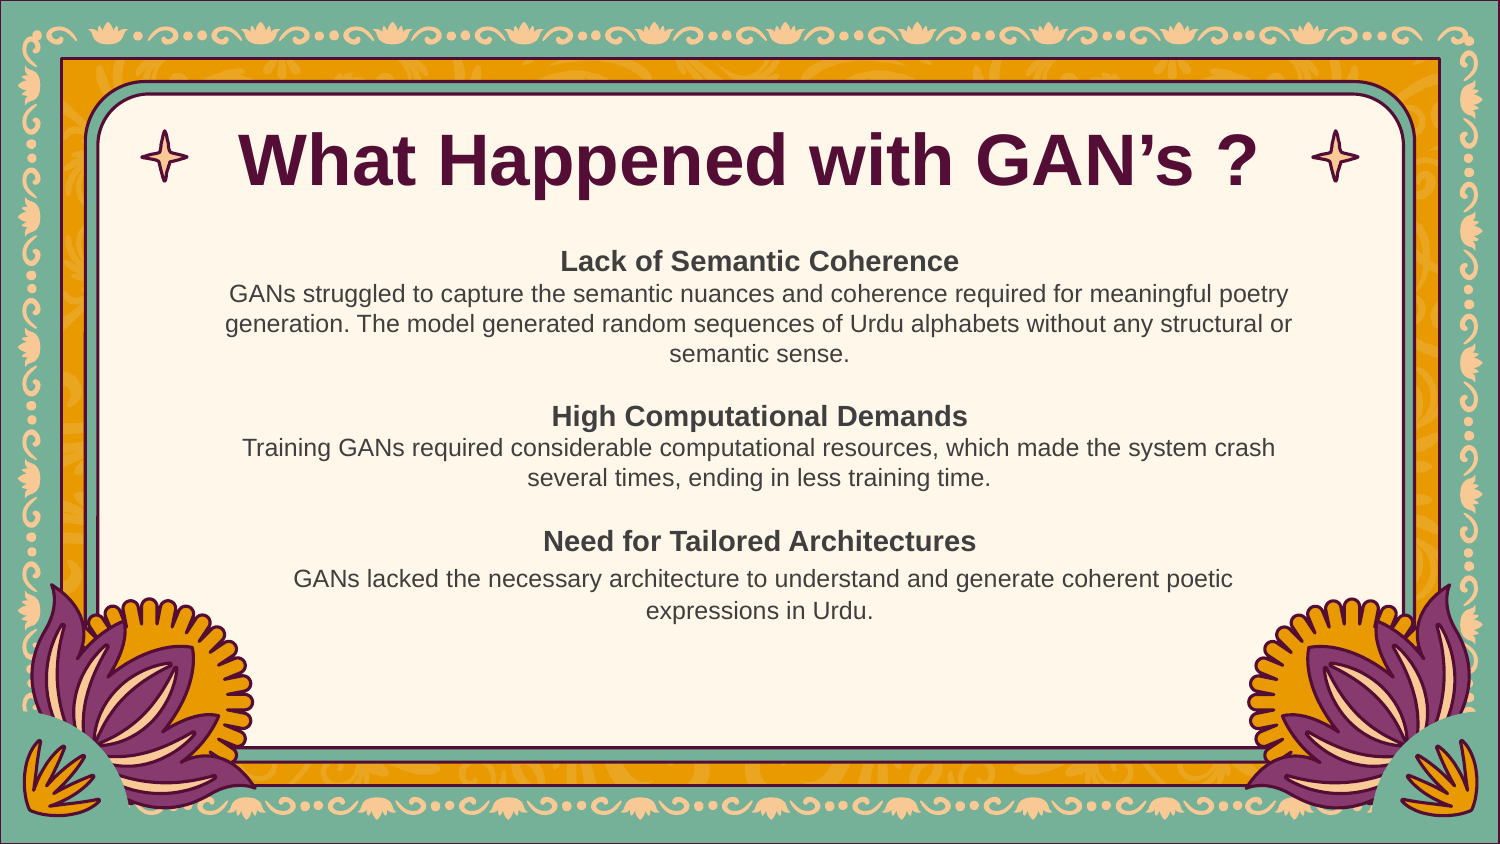

# What Happened with GAN’s ?

Lack of Semantic Coherence
GANs struggled to capture the semantic nuances and coherence required for meaningful poetry generation. The model generated random sequences of Urdu alphabets without any structural or semantic sense.

High Computational Demands
Training GANs required considerable computational resources, which made the system crash several times, ending in less training time.

Need for Tailored Architectures
 GANs lacked the necessary architecture to understand and generate coherent poetic expressions in Urdu.